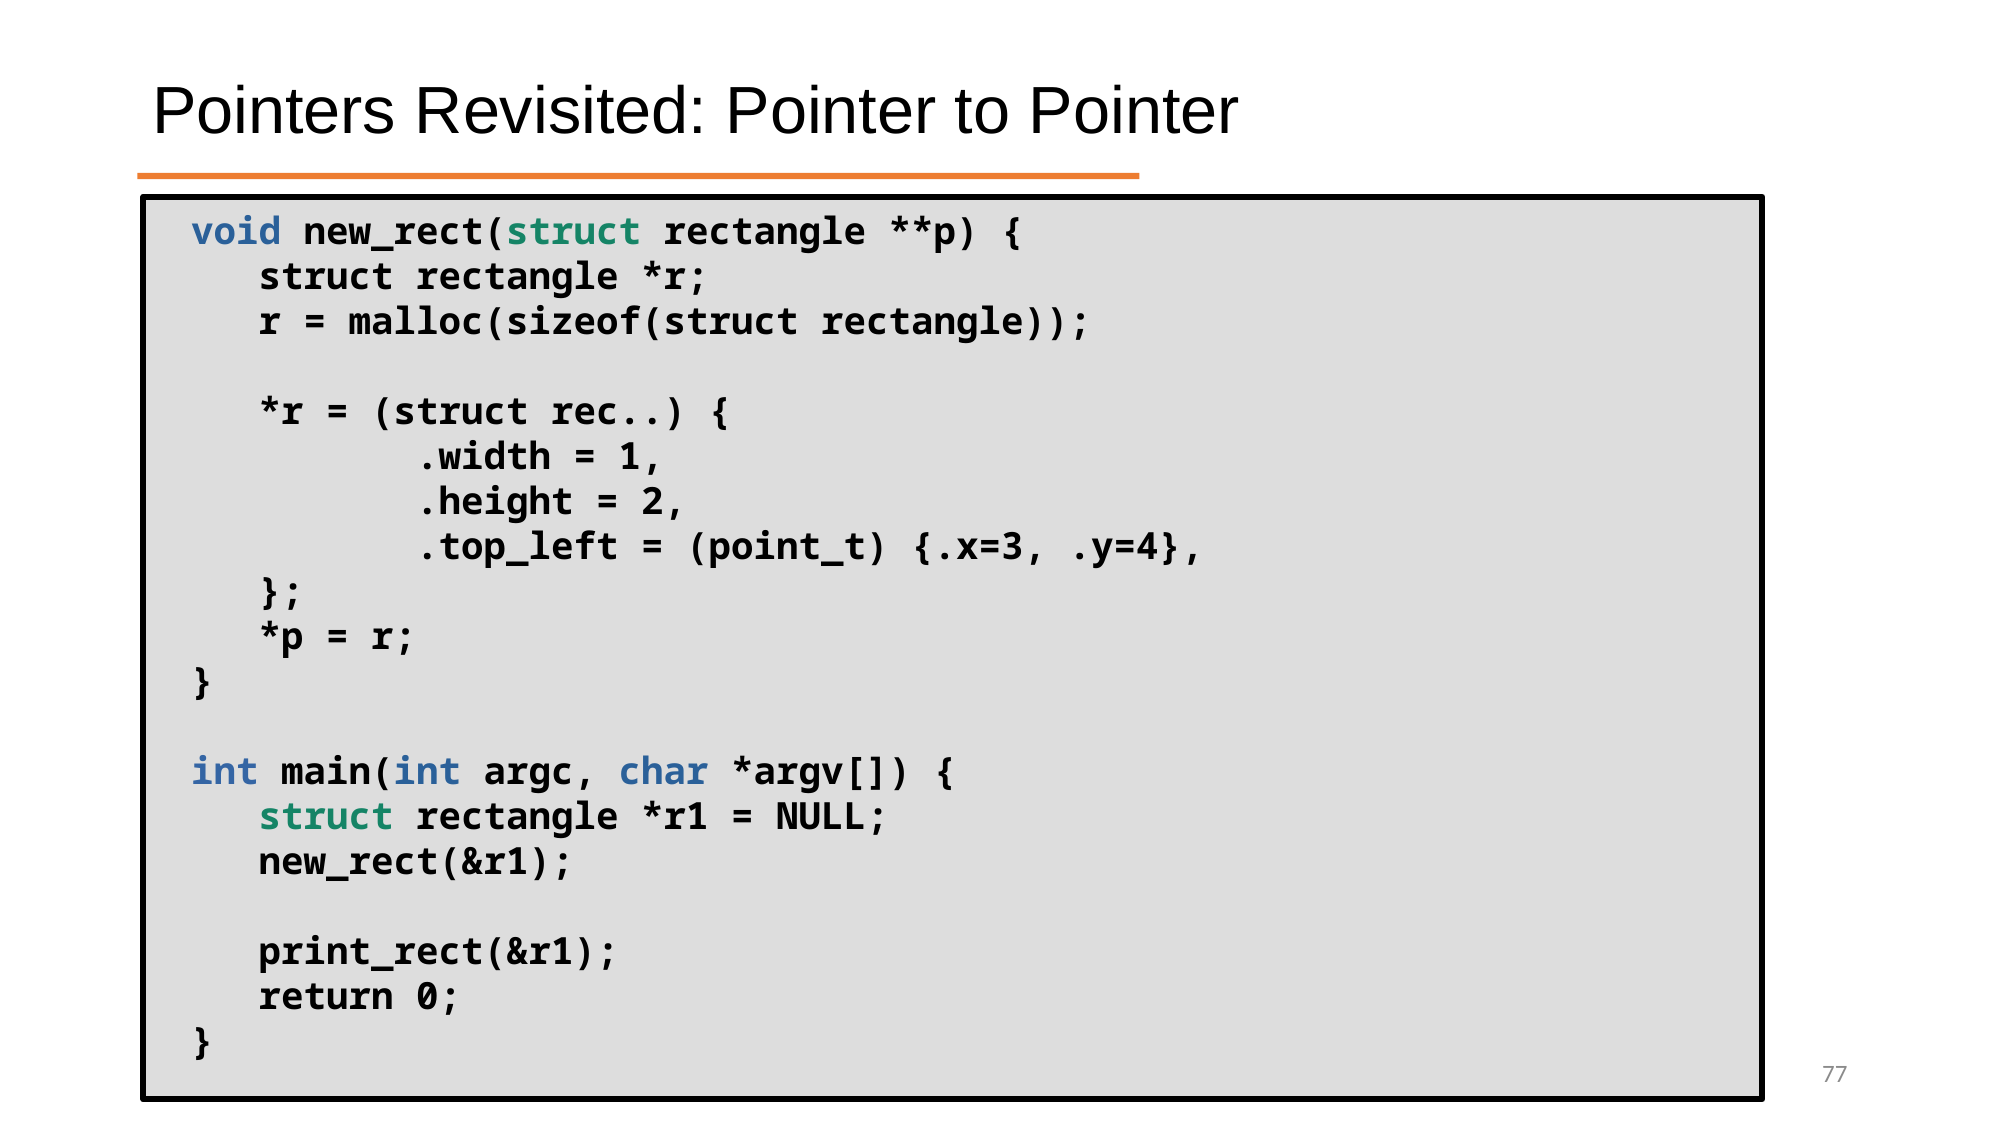

Pointers Revisited: Pointer to Pointer
void new_rect(struct rectangle **p) {
   struct rectangle *r;
   r = malloc(sizeof(struct rectangle));

   *r = (struct rec..) {
          .width = 1,
          .height = 2,
          .top_left = (point_t) {.x=3, .y=4},
   };
   *p = r;
}

int main(int argc, char *argv[]) {
   struct rectangle *r1 = NULL;
   new_rect(&r1);

   print_rect(&r1);
   return 0;
}
77